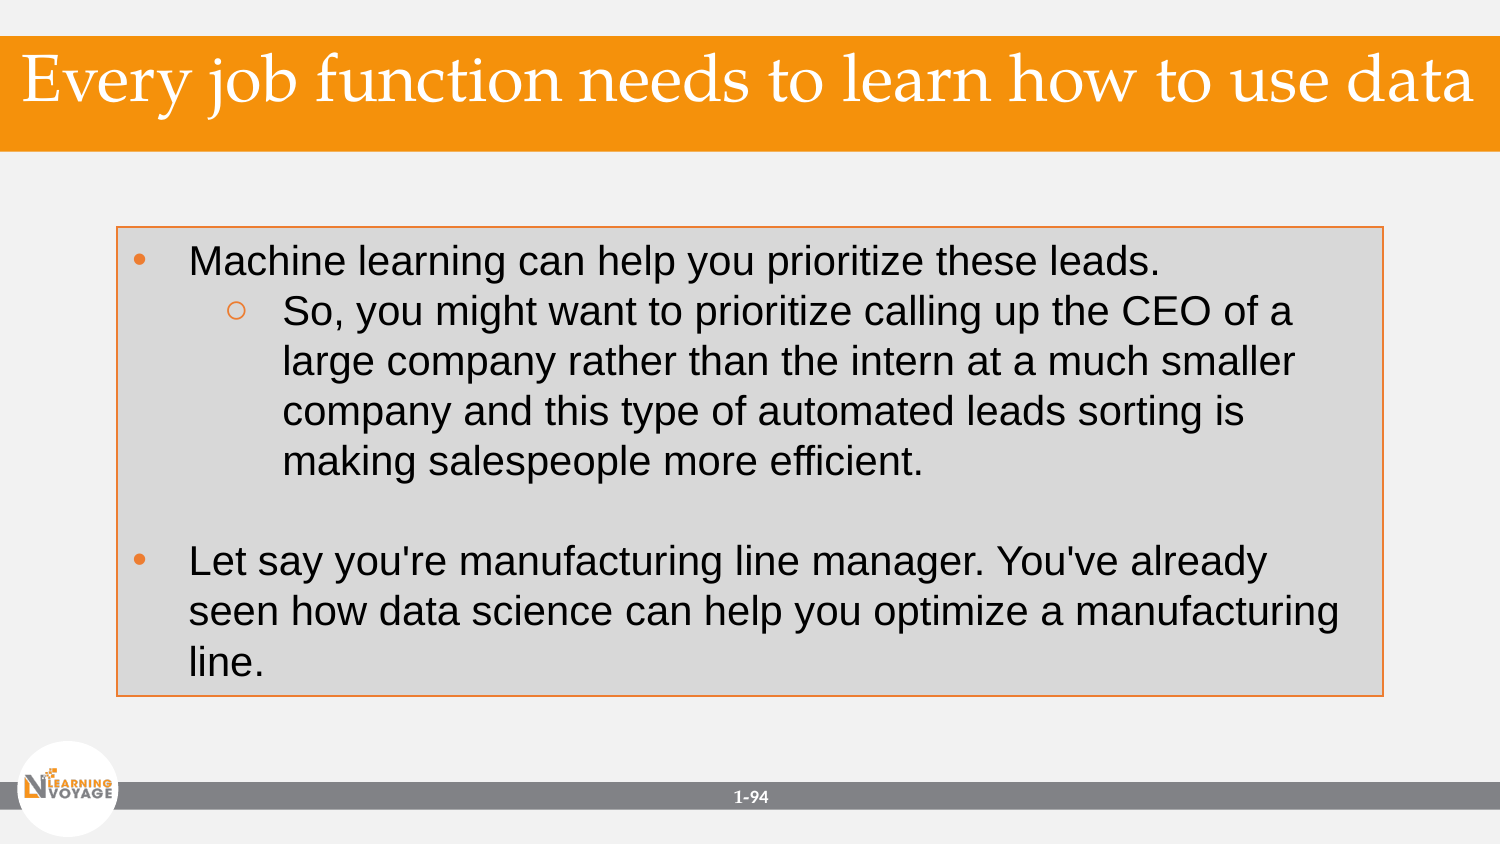

Every job function needs to learn how to use data
Machine learning can help you prioritize these leads.
So, you might want to prioritize calling up the CEO of a large company rather than the intern at a much smaller company and this type of automated leads sorting is making salespeople more efficient.

Let say you're manufacturing line manager. You've already seen how data science can help you optimize a manufacturing line.
1-94